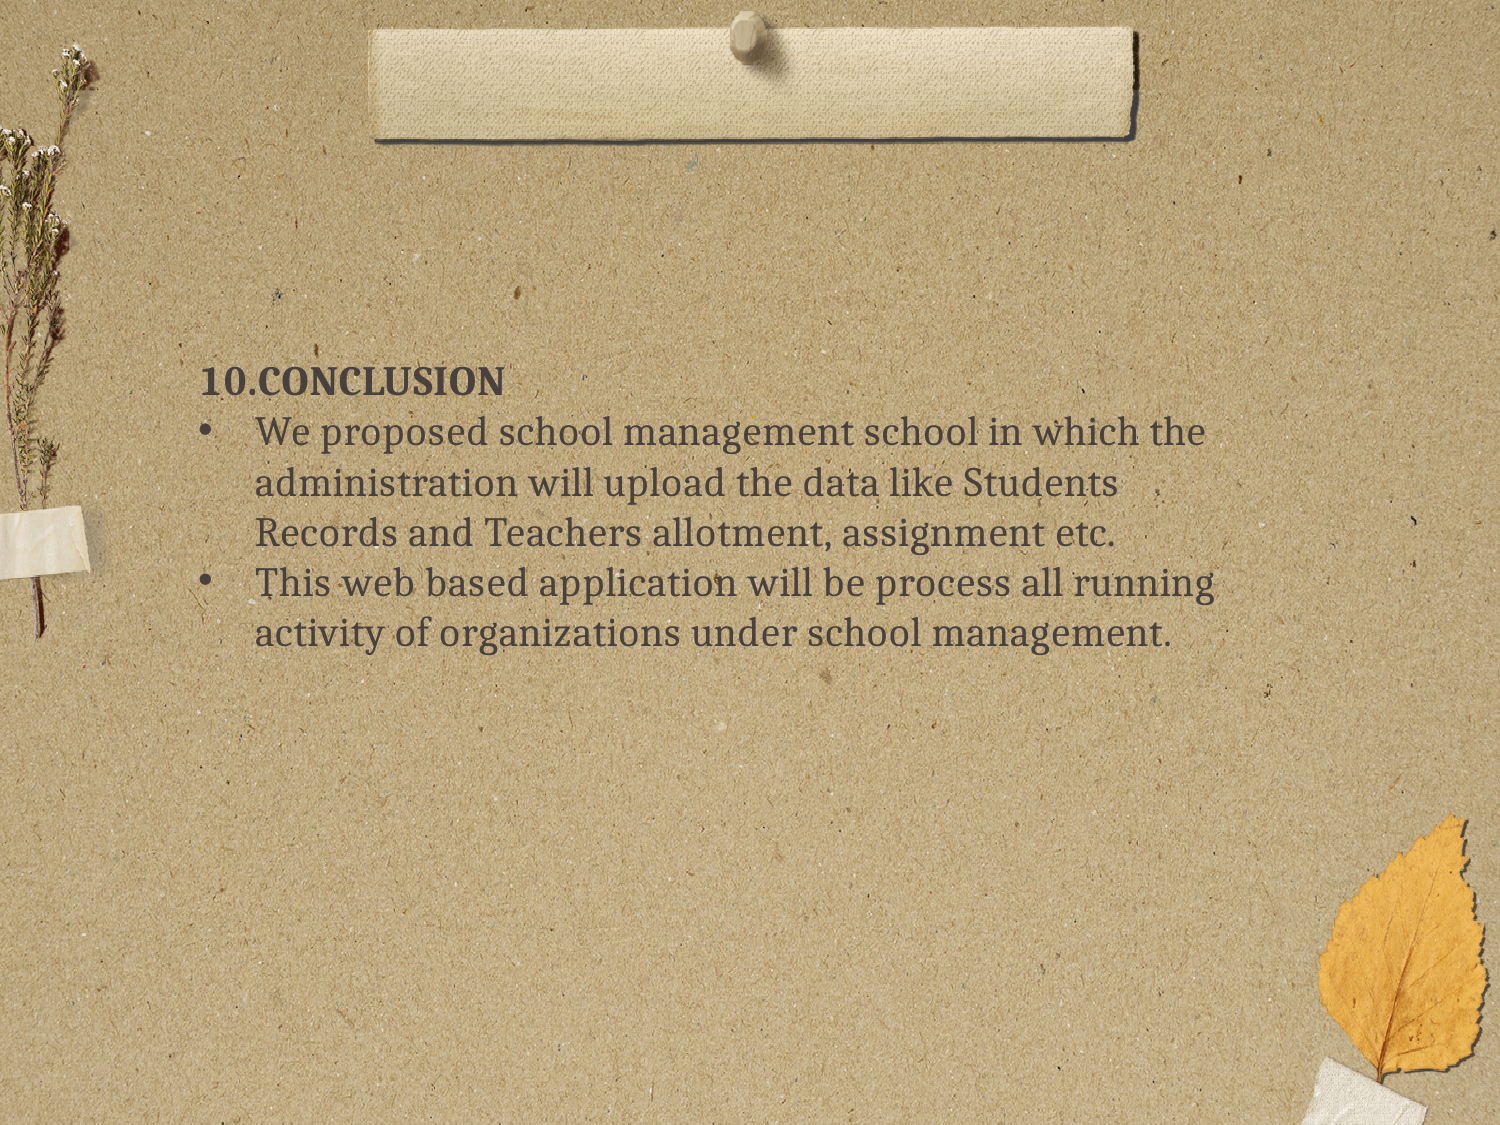

10.CONCLUSION
We proposed school management school in which the administration will upload the data like Students Records and Teachers allotment, assignment etc.
This web based application will be process all running activity of organizations under school management.